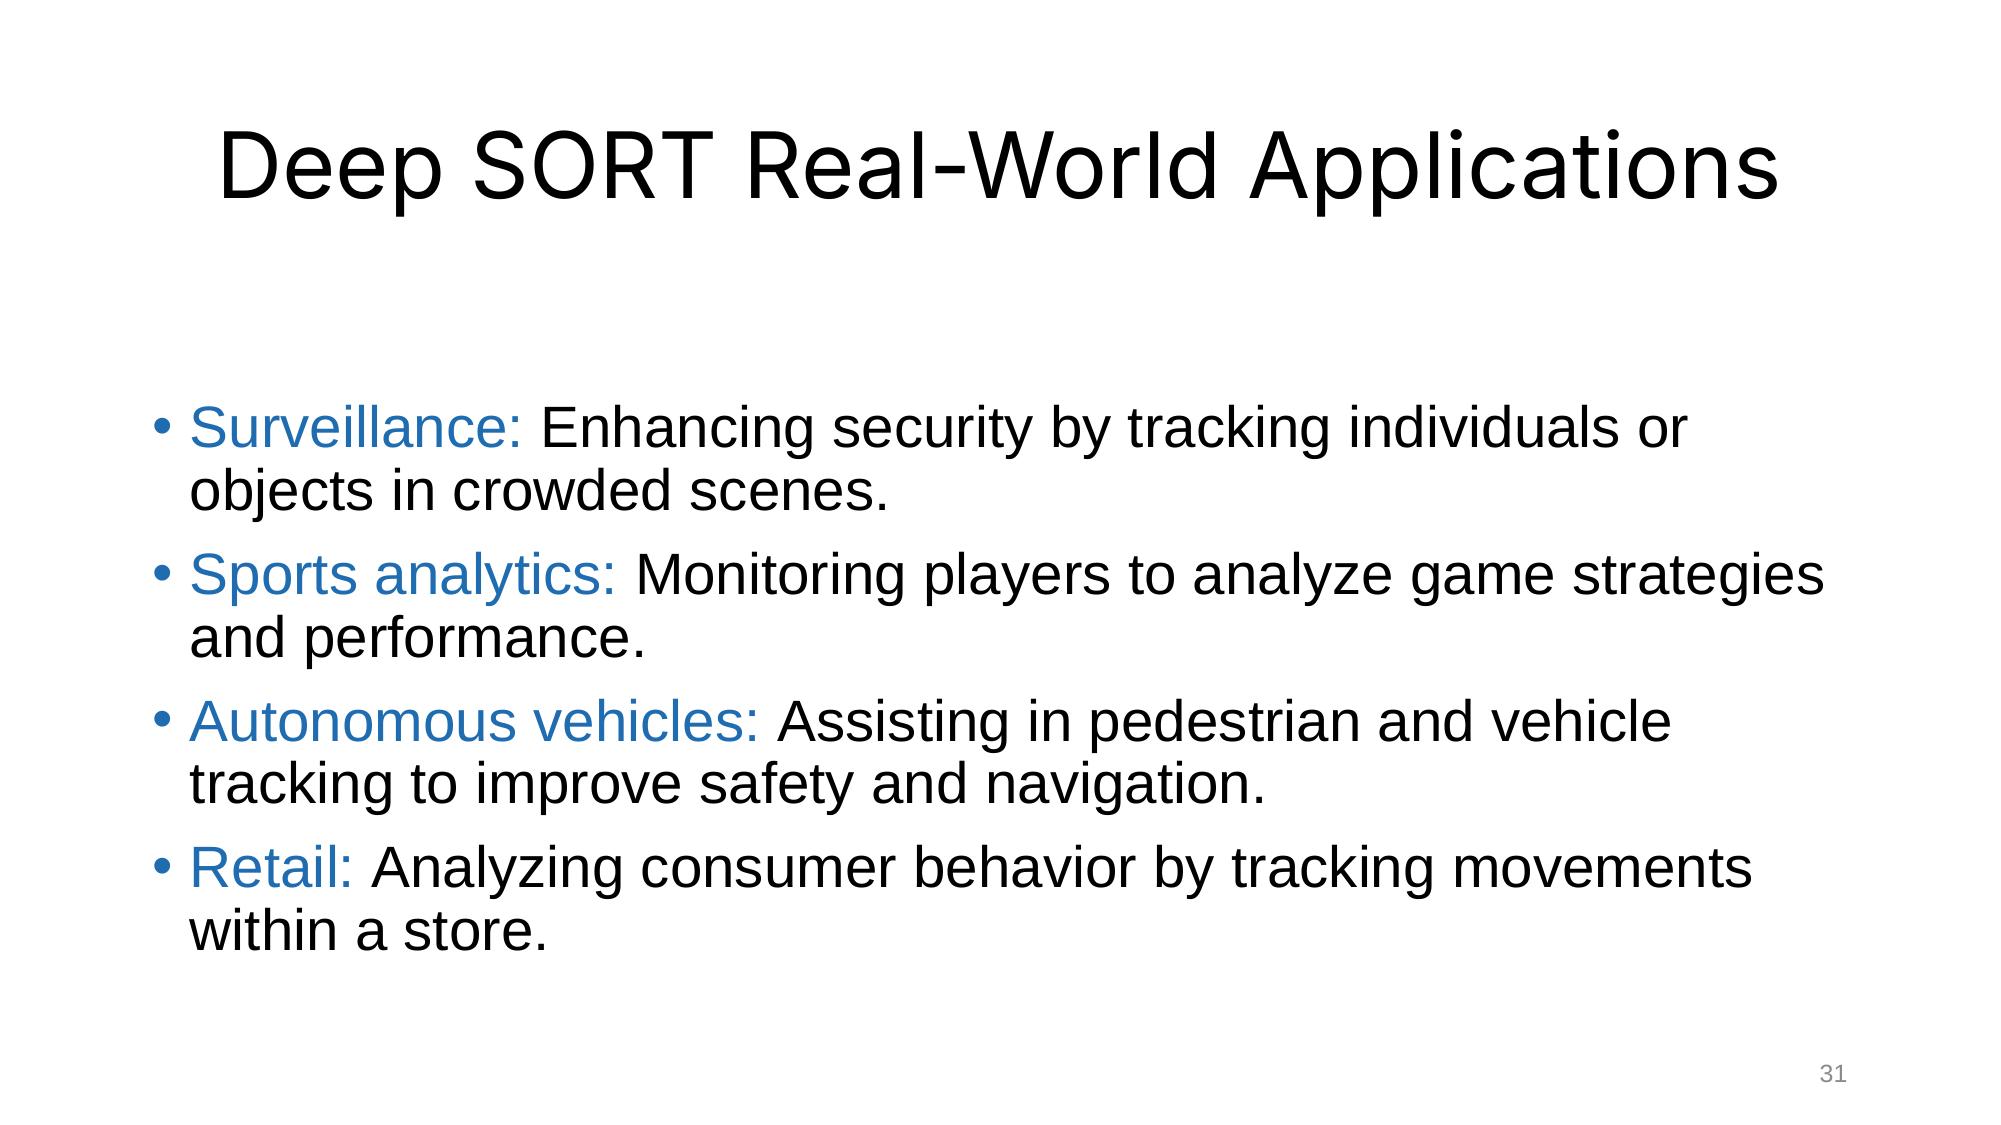

# Deep SORT Real-World Applications

Surveillance: Enhancing security by tracking individuals or objects in crowded scenes.
Sports analytics: Monitoring players to analyze game strategies and performance.
Autonomous vehicles: Assisting in pedestrian and vehicle tracking to improve safety and navigation.
Retail: Analyzing consumer behavior by tracking movements within a store.
31